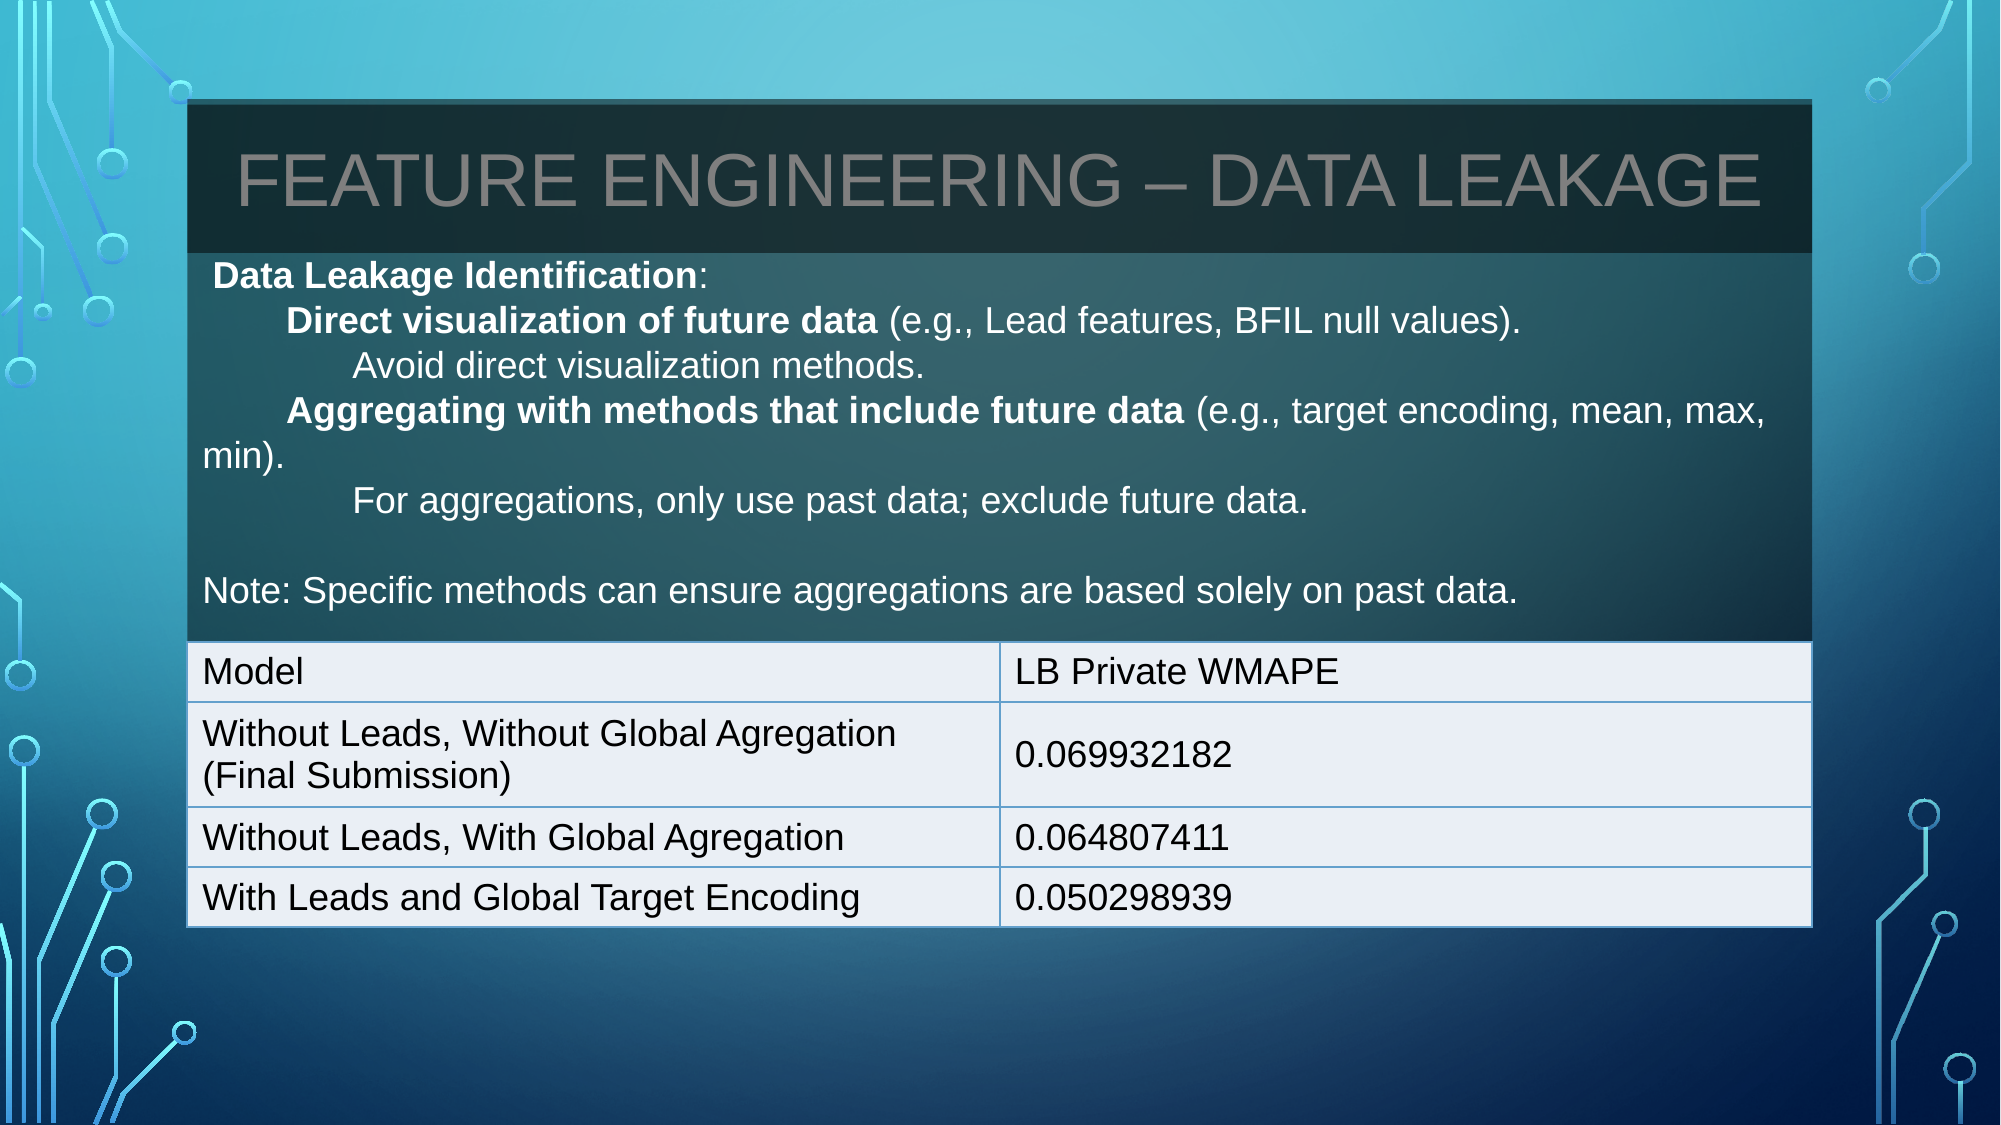

# FEATURE ENGINEERING – DATA LEAKAGE
 Data Leakage Identification:
        Direct visualization of future data (e.g., Lead features, BFIL null values).
	Avoid direct visualization methods.
        Aggregating with methods that include future data (e.g., target encoding, mean, max, min).
	For aggregations, only use past data; exclude future data.

Note: Specific methods can ensure aggregations are based solely on past data.
| Model | LB Private WMAPE |
| --- | --- |
| Without Leads, Without Global Agregation (Final Submission) | 0.069932182 |
| Without Leads, With Global Agregation | 0.064807411 |
| With Leads and Global Target Encoding | 0.050298939 |